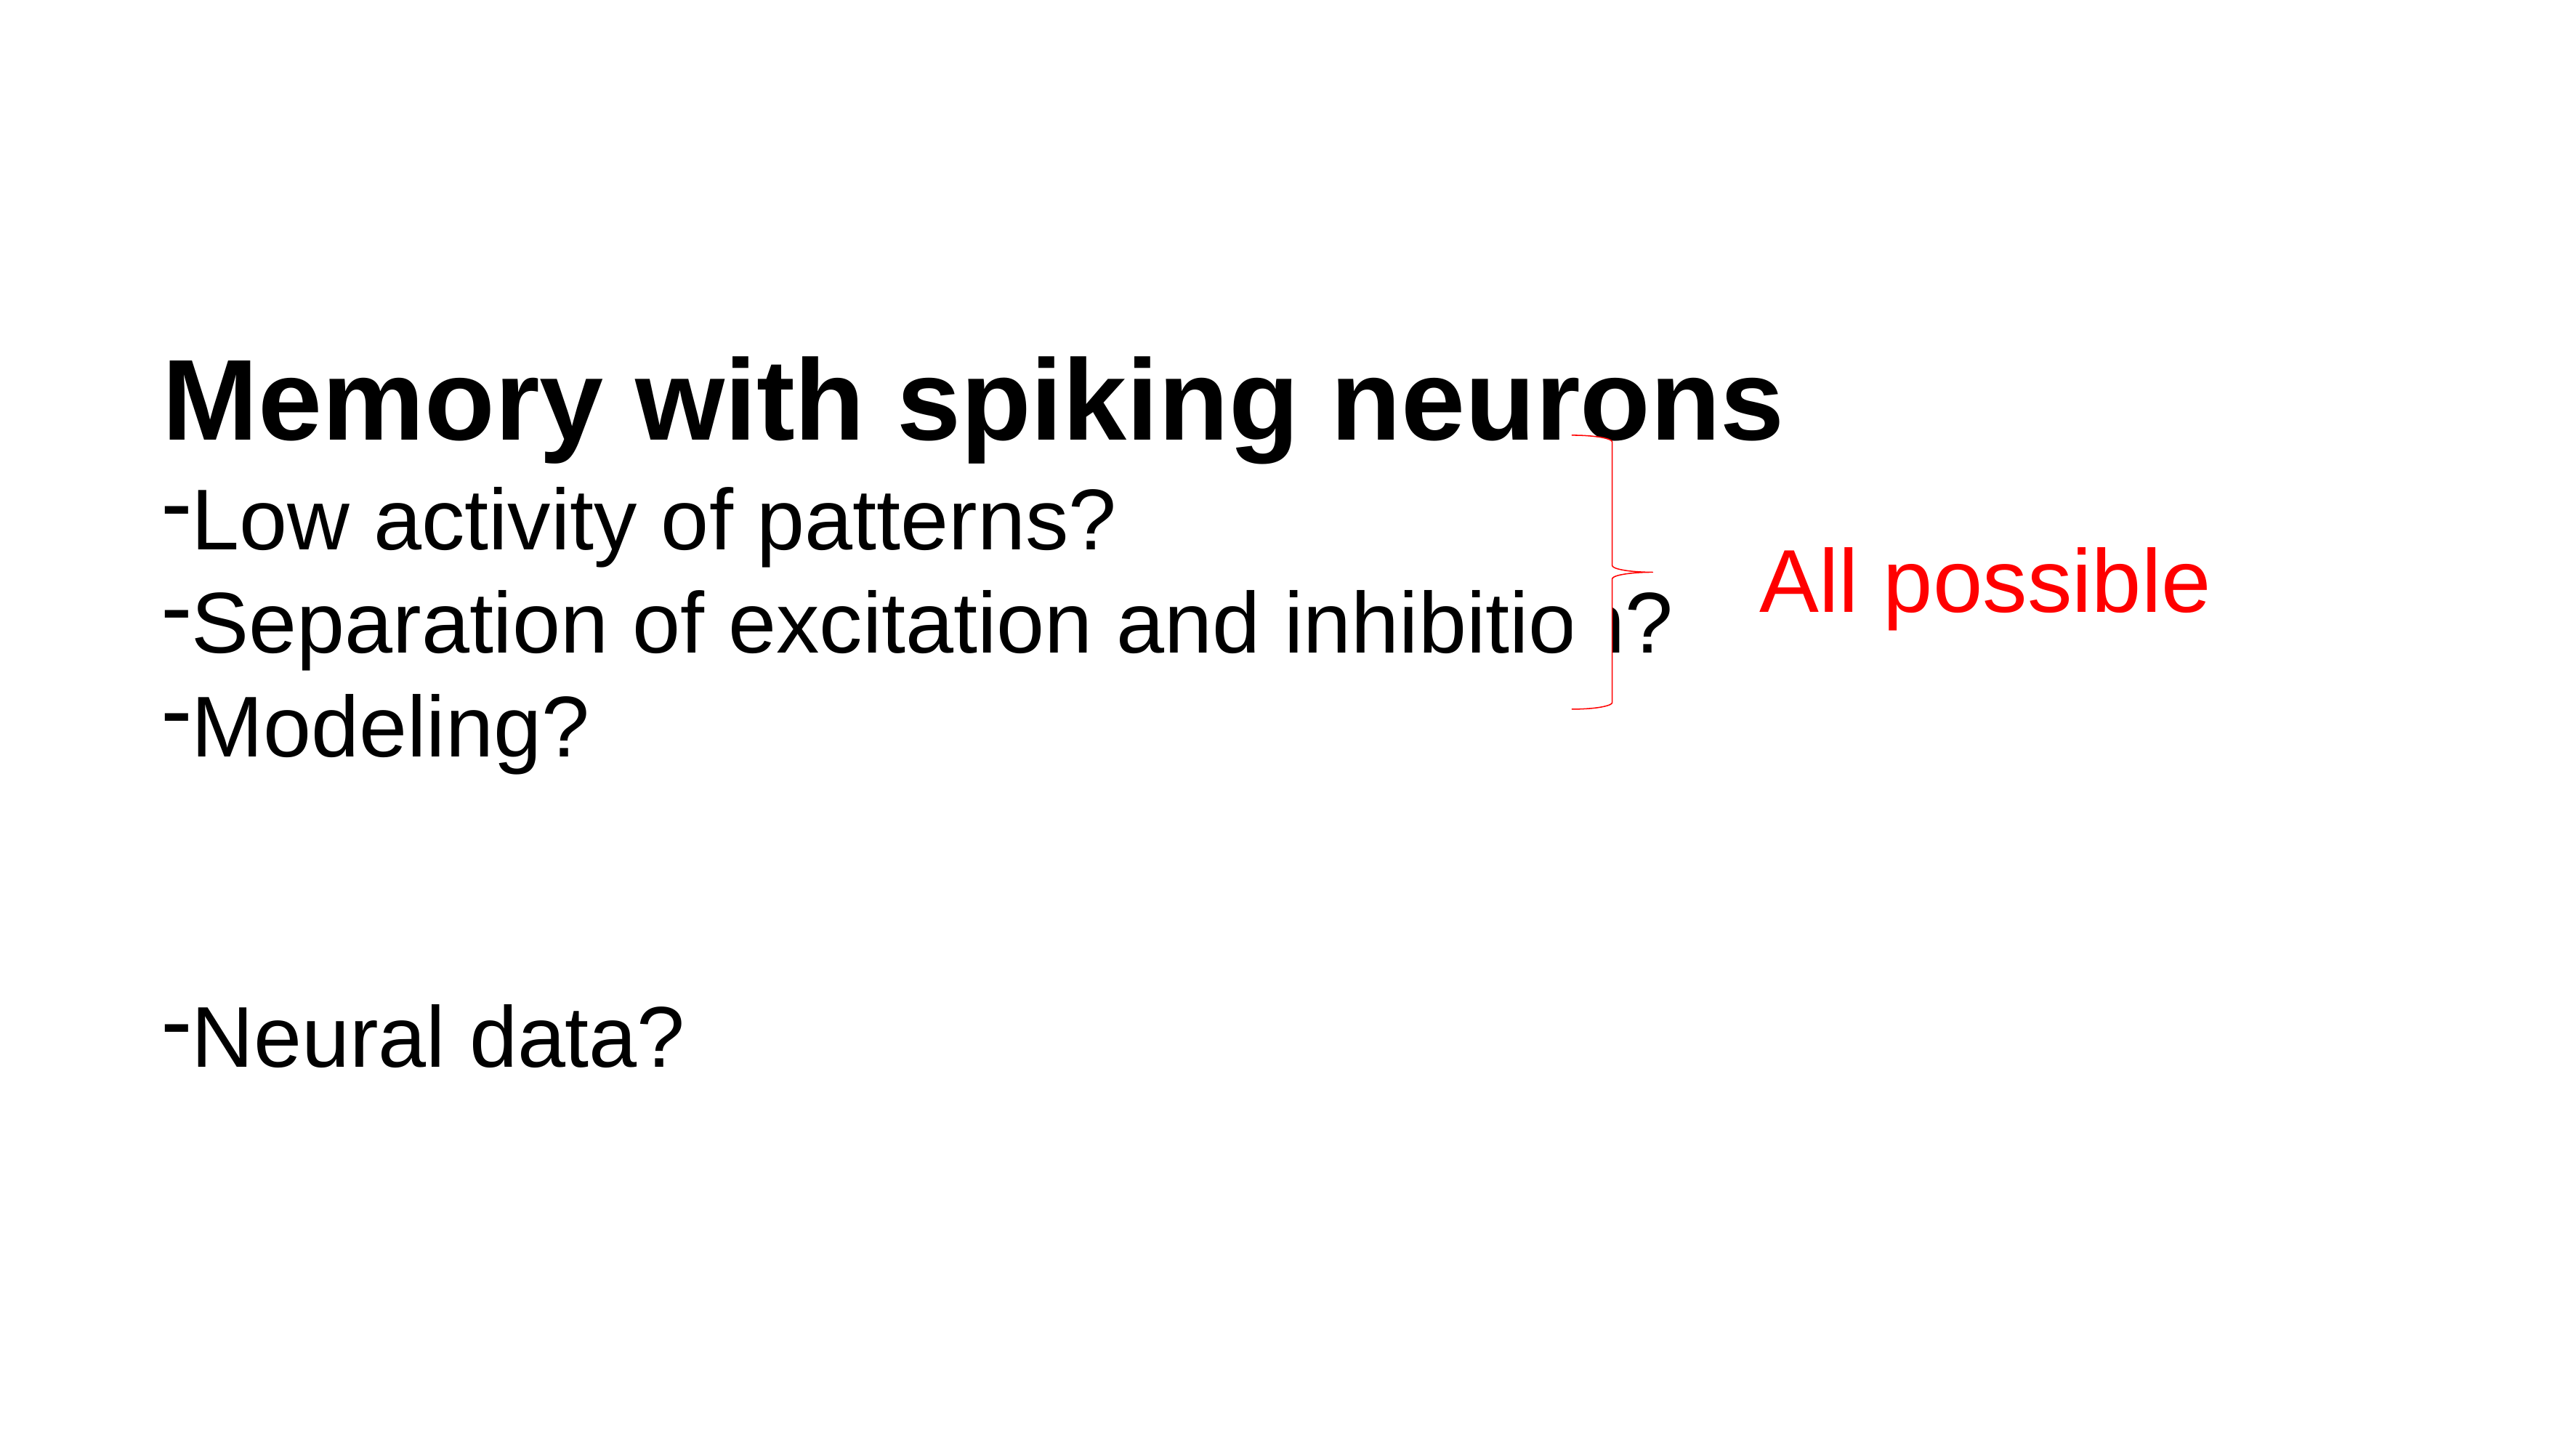

Memory with spiking neurons
Low activity of patterns?
Separation of excitation and inhibition?
Modeling?

Neural data?

All possible